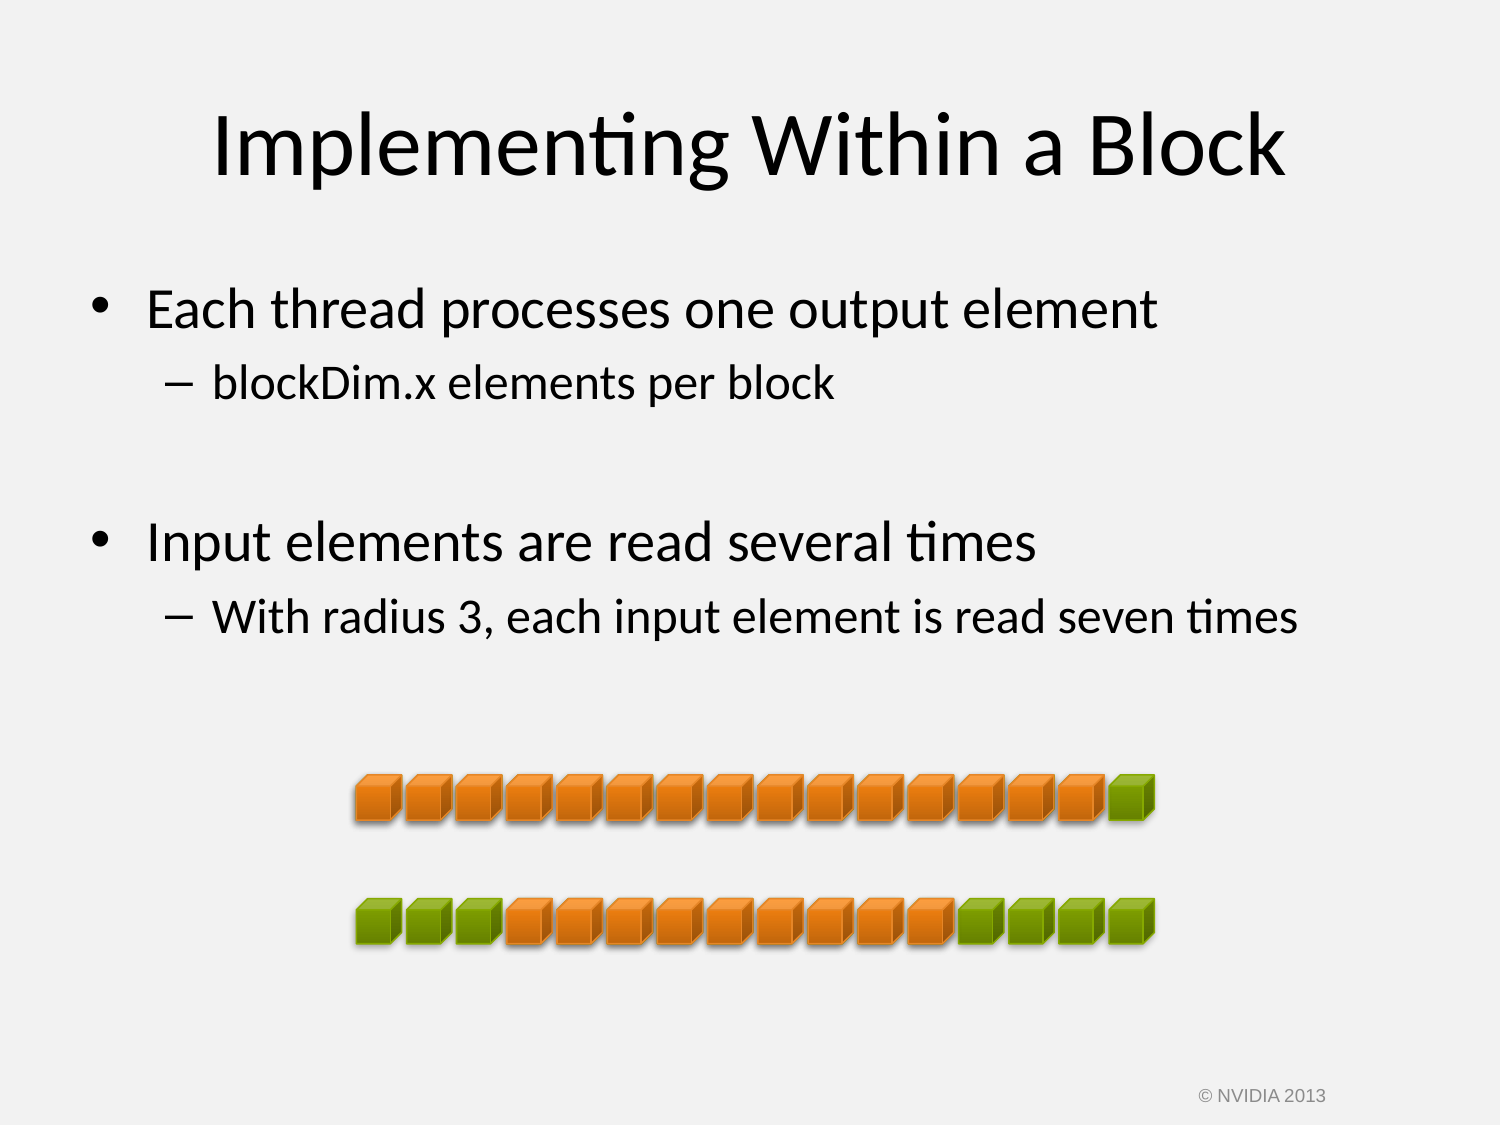

# Implementing Within a Block
Each thread processes one output element
blockDim.x elements per block

Input elements are read several times
With radius 3, each input element is read seven times

© NVIDIA 2013